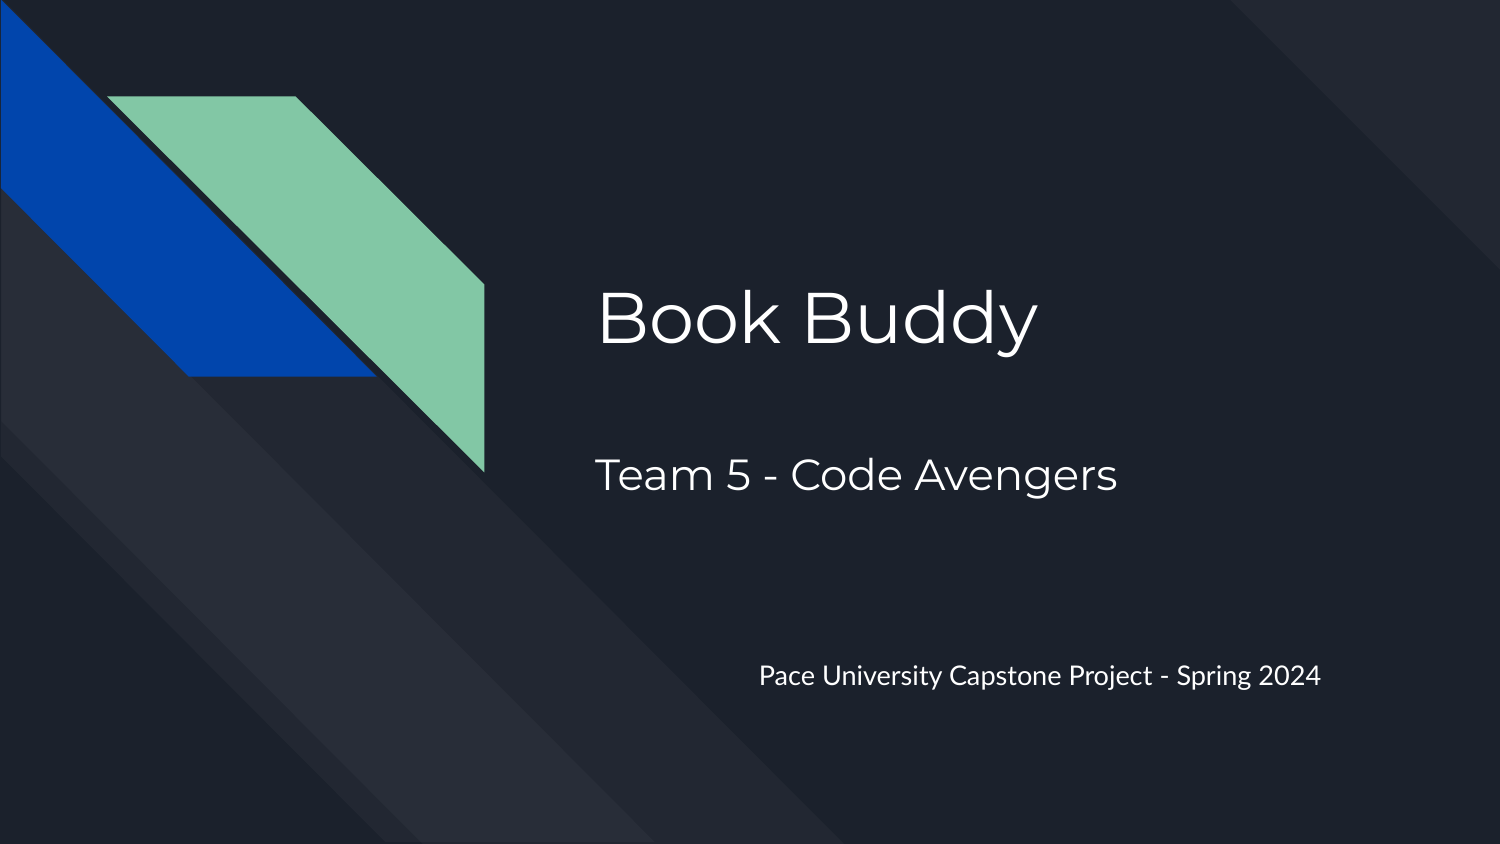

# Book Buddy
Team 5 - Code Avengers
Pace University Capstone Project - Spring 2024